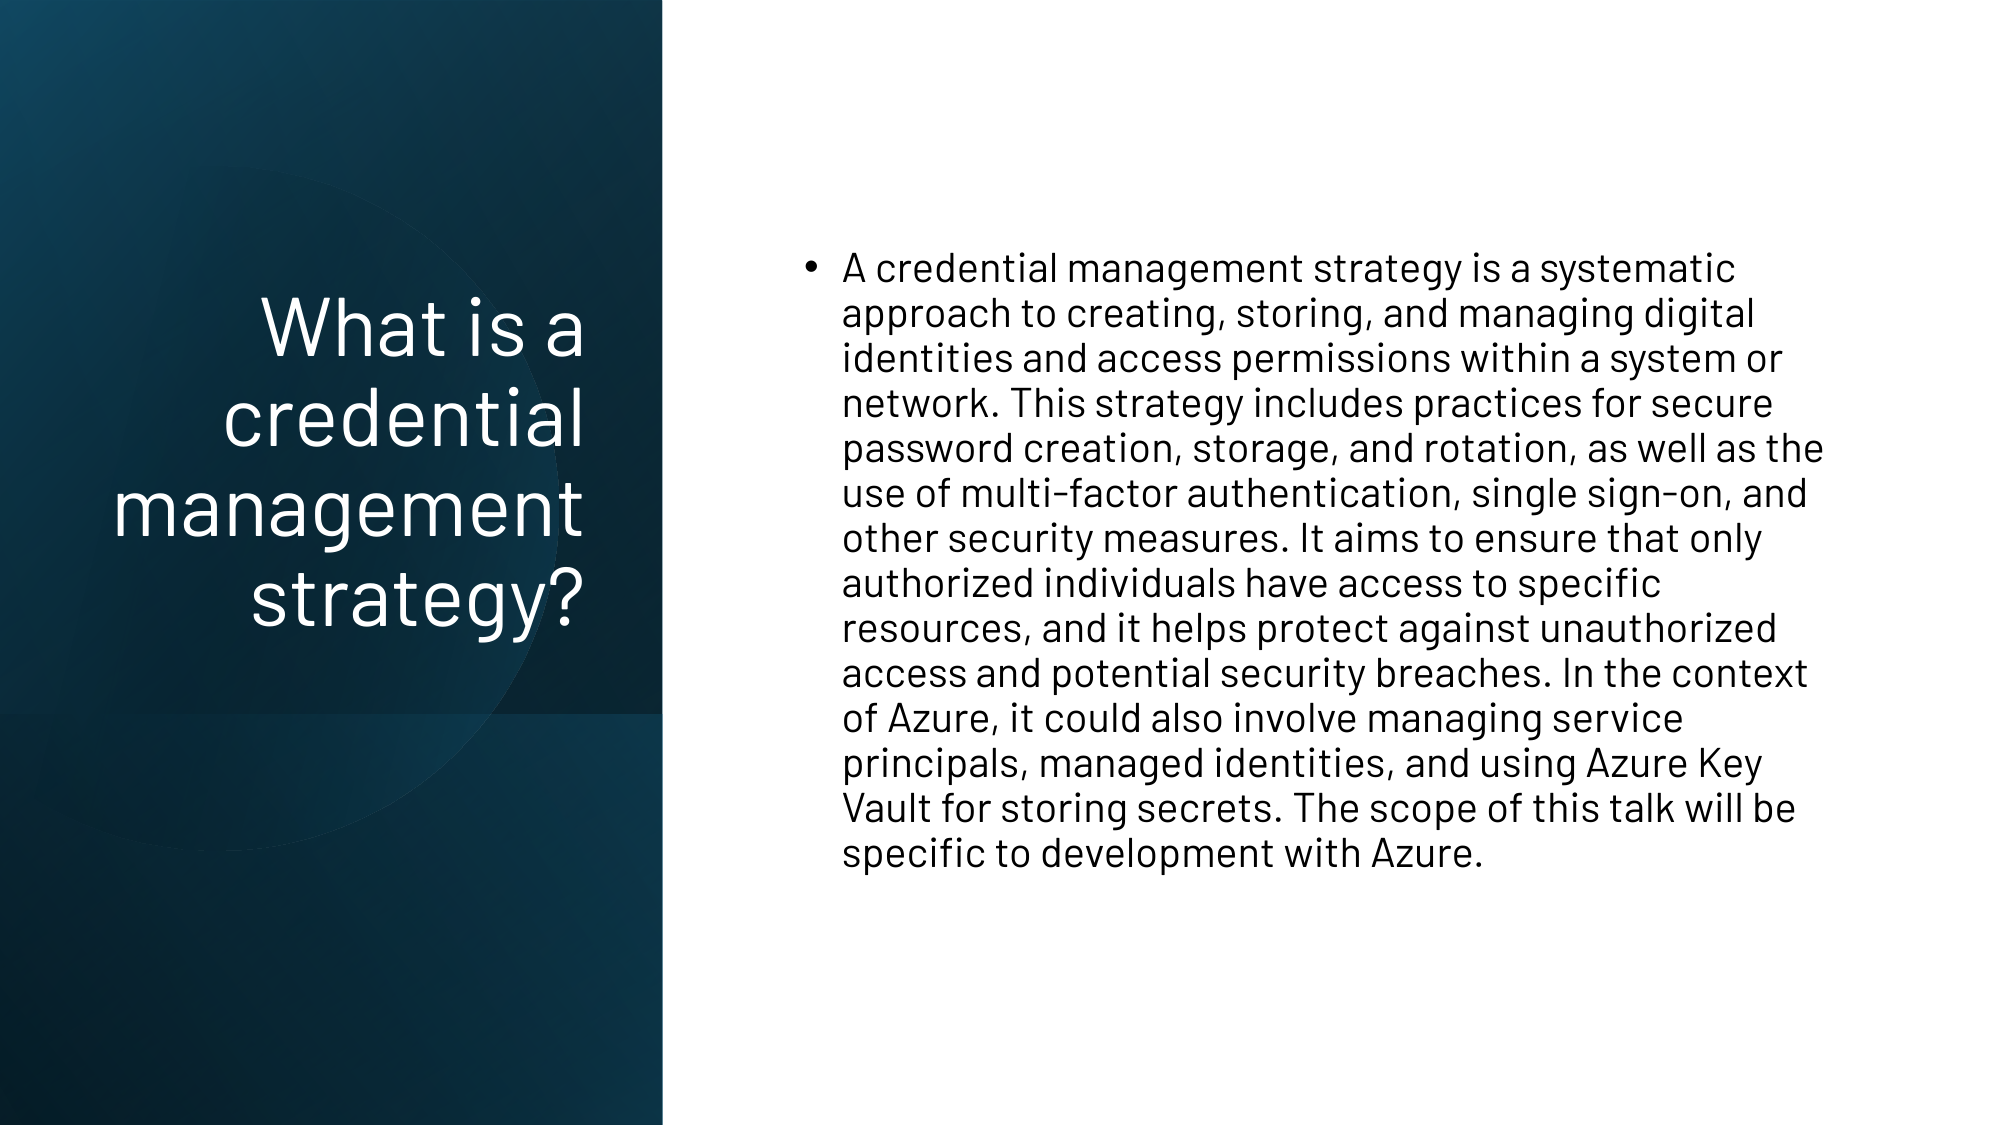

# What is a credential management strategy?
A credential management strategy is a systematic approach to creating, storing, and managing digital identities and access permissions within a system or network. This strategy includes practices for secure password creation, storage, and rotation, as well as the use of multi-factor authentication, single sign-on, and other security measures. It aims to ensure that only authorized individuals have access to specific resources, and it helps protect against unauthorized access and potential security breaches. In the context of Azure, it could also involve managing service principals, managed identities, and using Azure Key Vault for storing secrets. The scope of this talk will be specific to development with Azure.